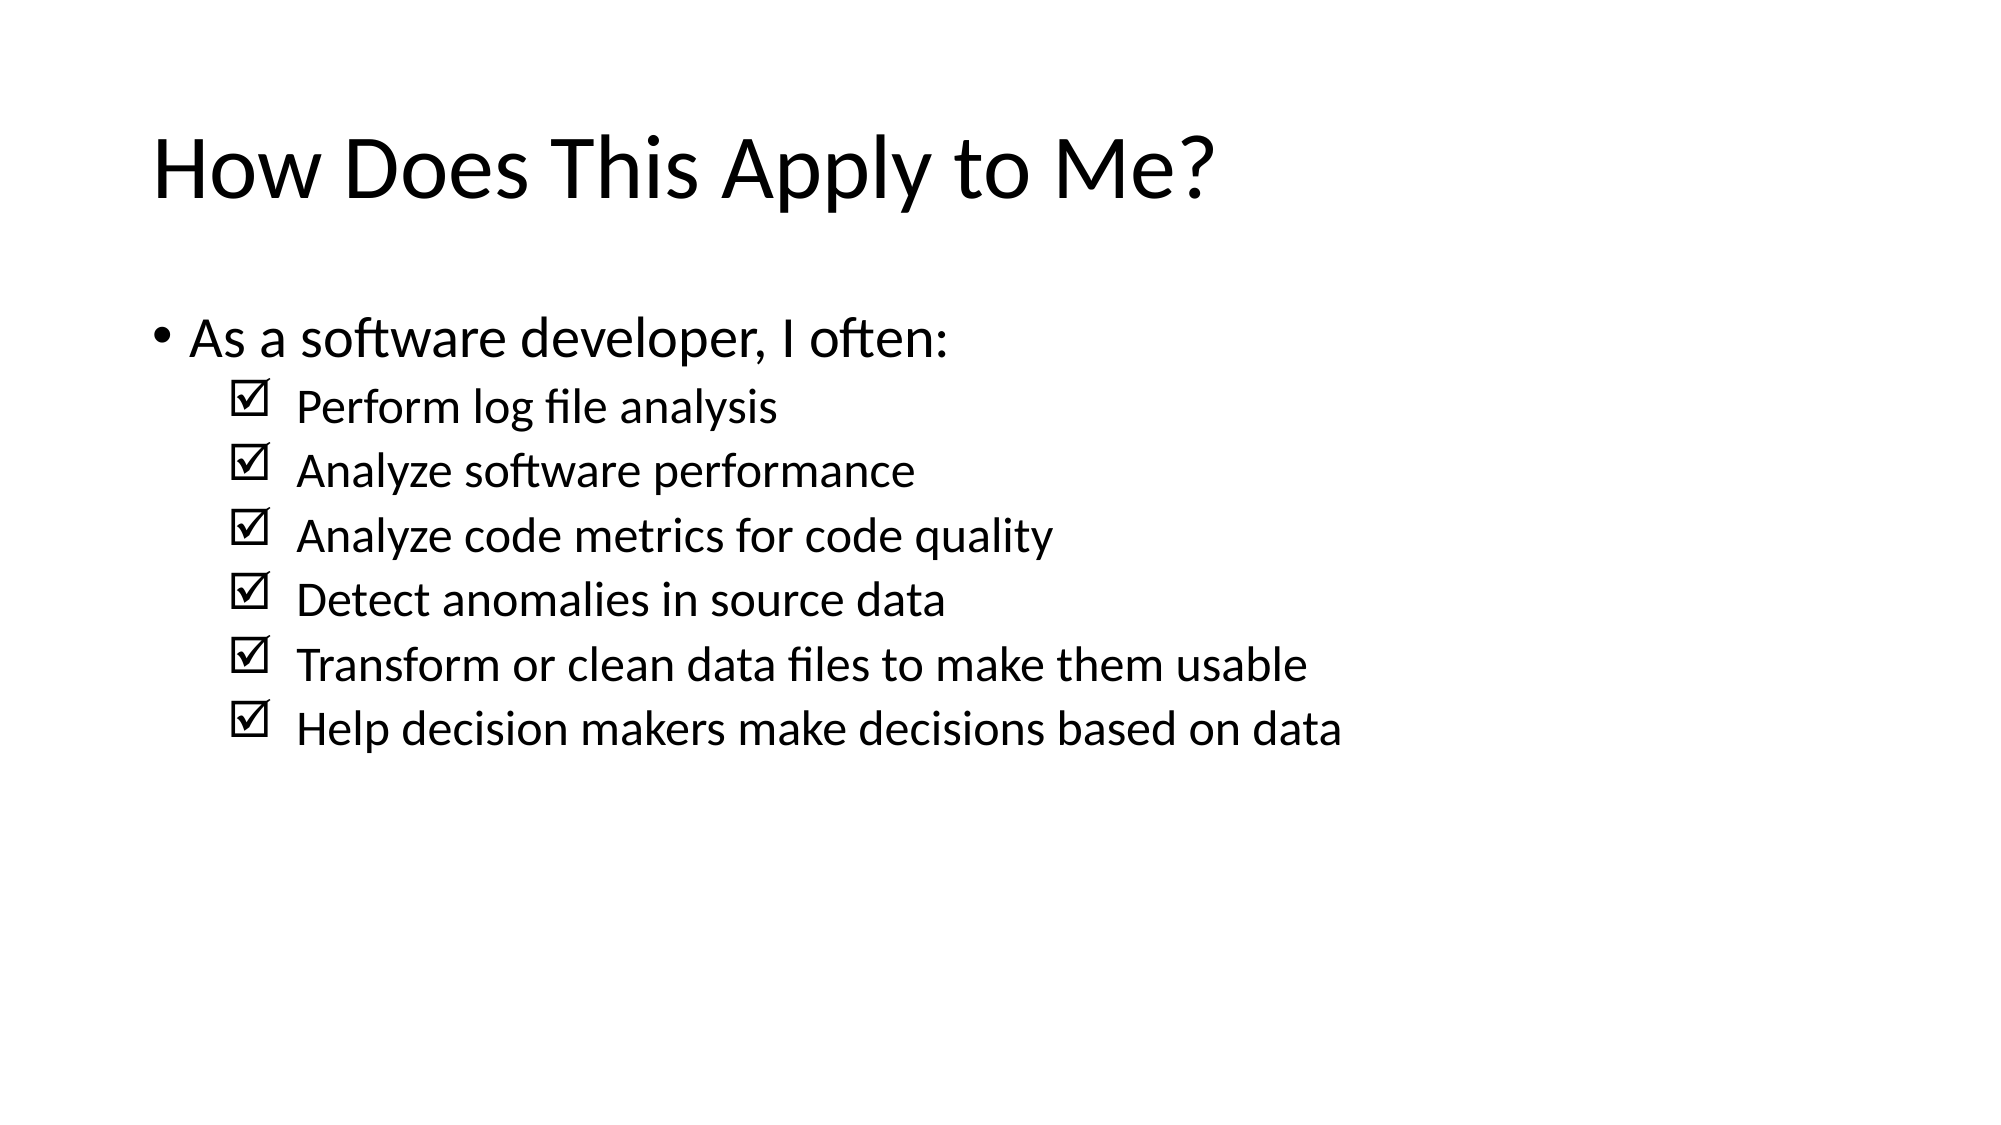

# How Does This Apply to Me?
As a software developer, I often:
  Perform log file analysis
  Analyze software performance
  Analyze code metrics for code quality
  Detect anomalies in source data
  Transform or clean data files to make them usable
  Help decision makers make decisions based on data